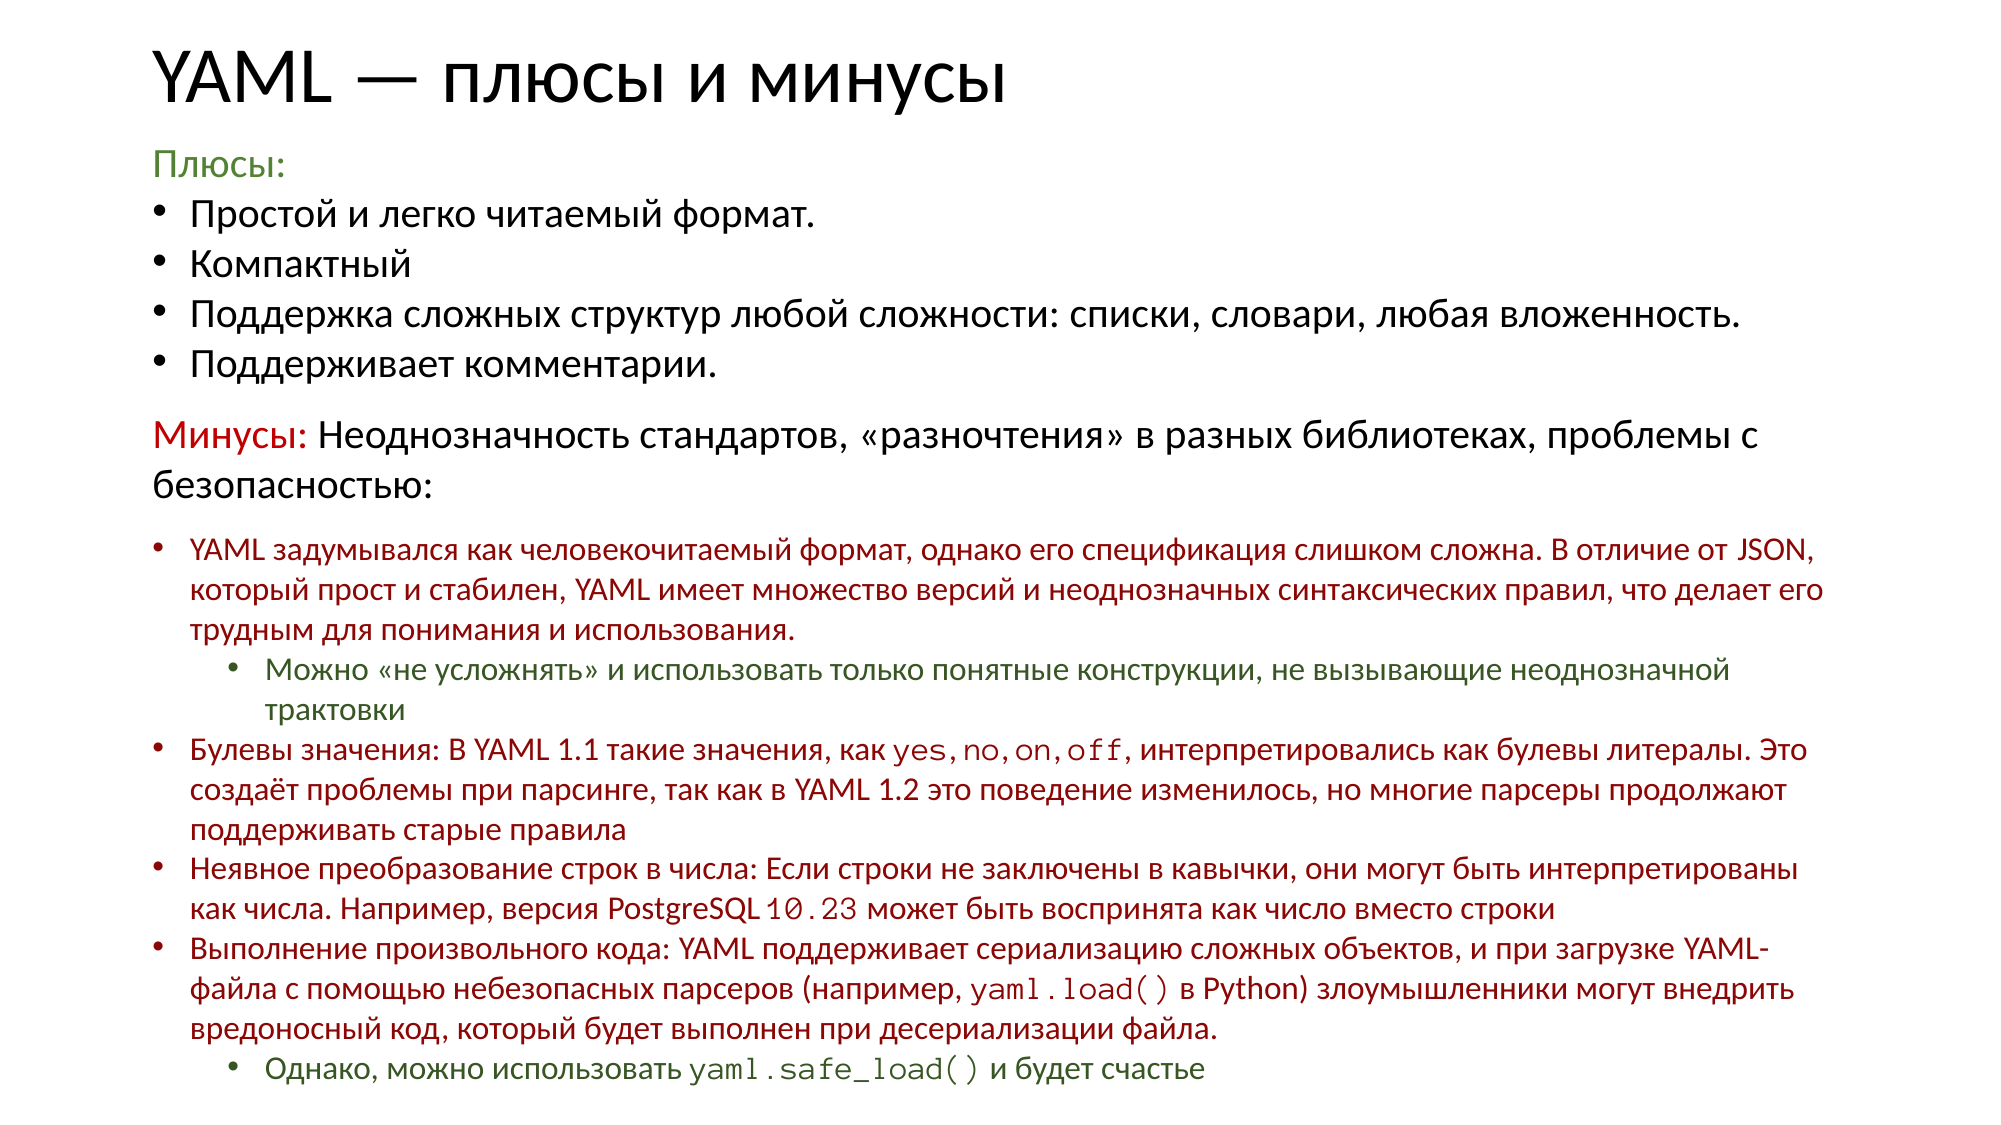

# YAML — плюсы и минусы
Плюсы:
Простой и легко читаемый формат.
Компактный
Поддержка сложных структур любой сложности: списки, словари, любая вложенность.
Поддерживает комментарии.
Минусы: Неоднозначность стандартов, «разночтения» в разных библиотеках, проблемы с безопасностью:
YAML задумывался как человекочитаемый формат, однако его спецификация слишком сложна. В отличие от JSON, который прост и стабилен, YAML имеет множество версий и неоднозначных синтаксических правил, что делает его трудным для понимания и использования.
Можно «не усложнять» и использовать только понятные конструкции, не вызывающие неоднозначной трактовки
Булевы значения: В YAML 1.1 такие значения, как yes, no, on, off, интерпретировались как булевы литералы. Это создаёт проблемы при парсинге, так как в YAML 1.2 это поведение изменилось, но многие парсеры продолжают поддерживать старые правила
Неявное преобразование строк в числа: Если строки не заключены в кавычки, они могут быть интерпретированы как числа. Например, версия PostgreSQL 10.23 может быть воспринята как число вместо строки
Выполнение произвольного кода: YAML поддерживает сериализацию сложных объектов, и при загрузке YAML-файла с помощью небезопасных парсеров (например, yaml.load() в Python) злоумышленники могут внедрить вредоносный код, который будет выполнен при десериализации файла.
Однако, можно использовать yaml.safe_load() и будет счастье